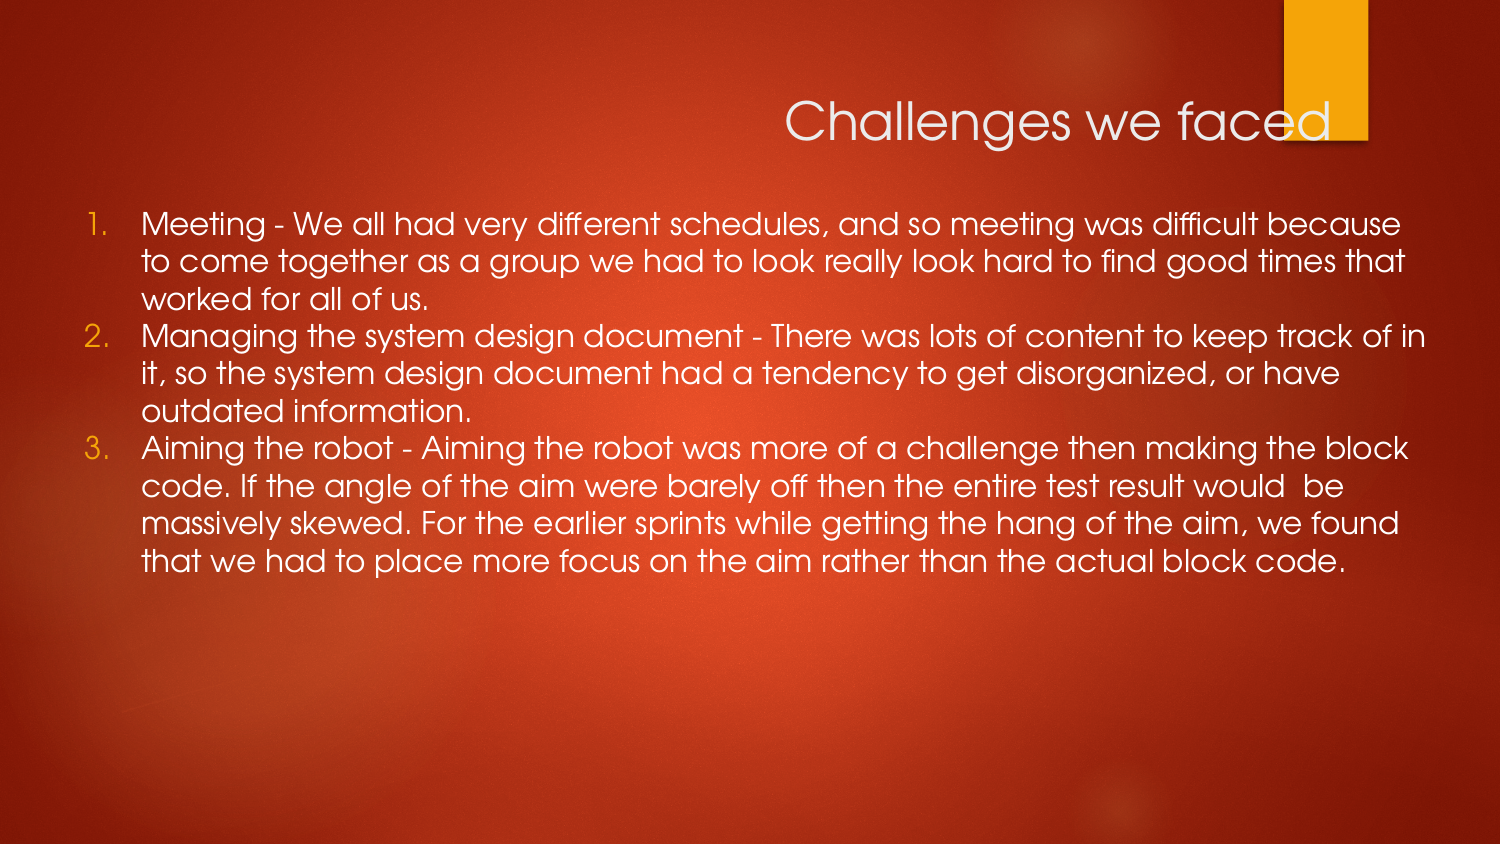

# Challenges we faced
Meeting - We all had very different schedules, and so meeting was difficult because to come together as a group we had to look really look hard to find good times that worked for all of us.
Managing the system design document - There was lots of content to keep track of in it, so the system design document had a tendency to get disorganized, or have outdated information.
Aiming the robot - Aiming the robot was more of a challenge then making the block code. If the angle of the aim were barely off then the entire test result would  be massively skewed. For the earlier sprints while getting the hang of the aim, we found that we had to place more focus on the aim rather than the actual block code.